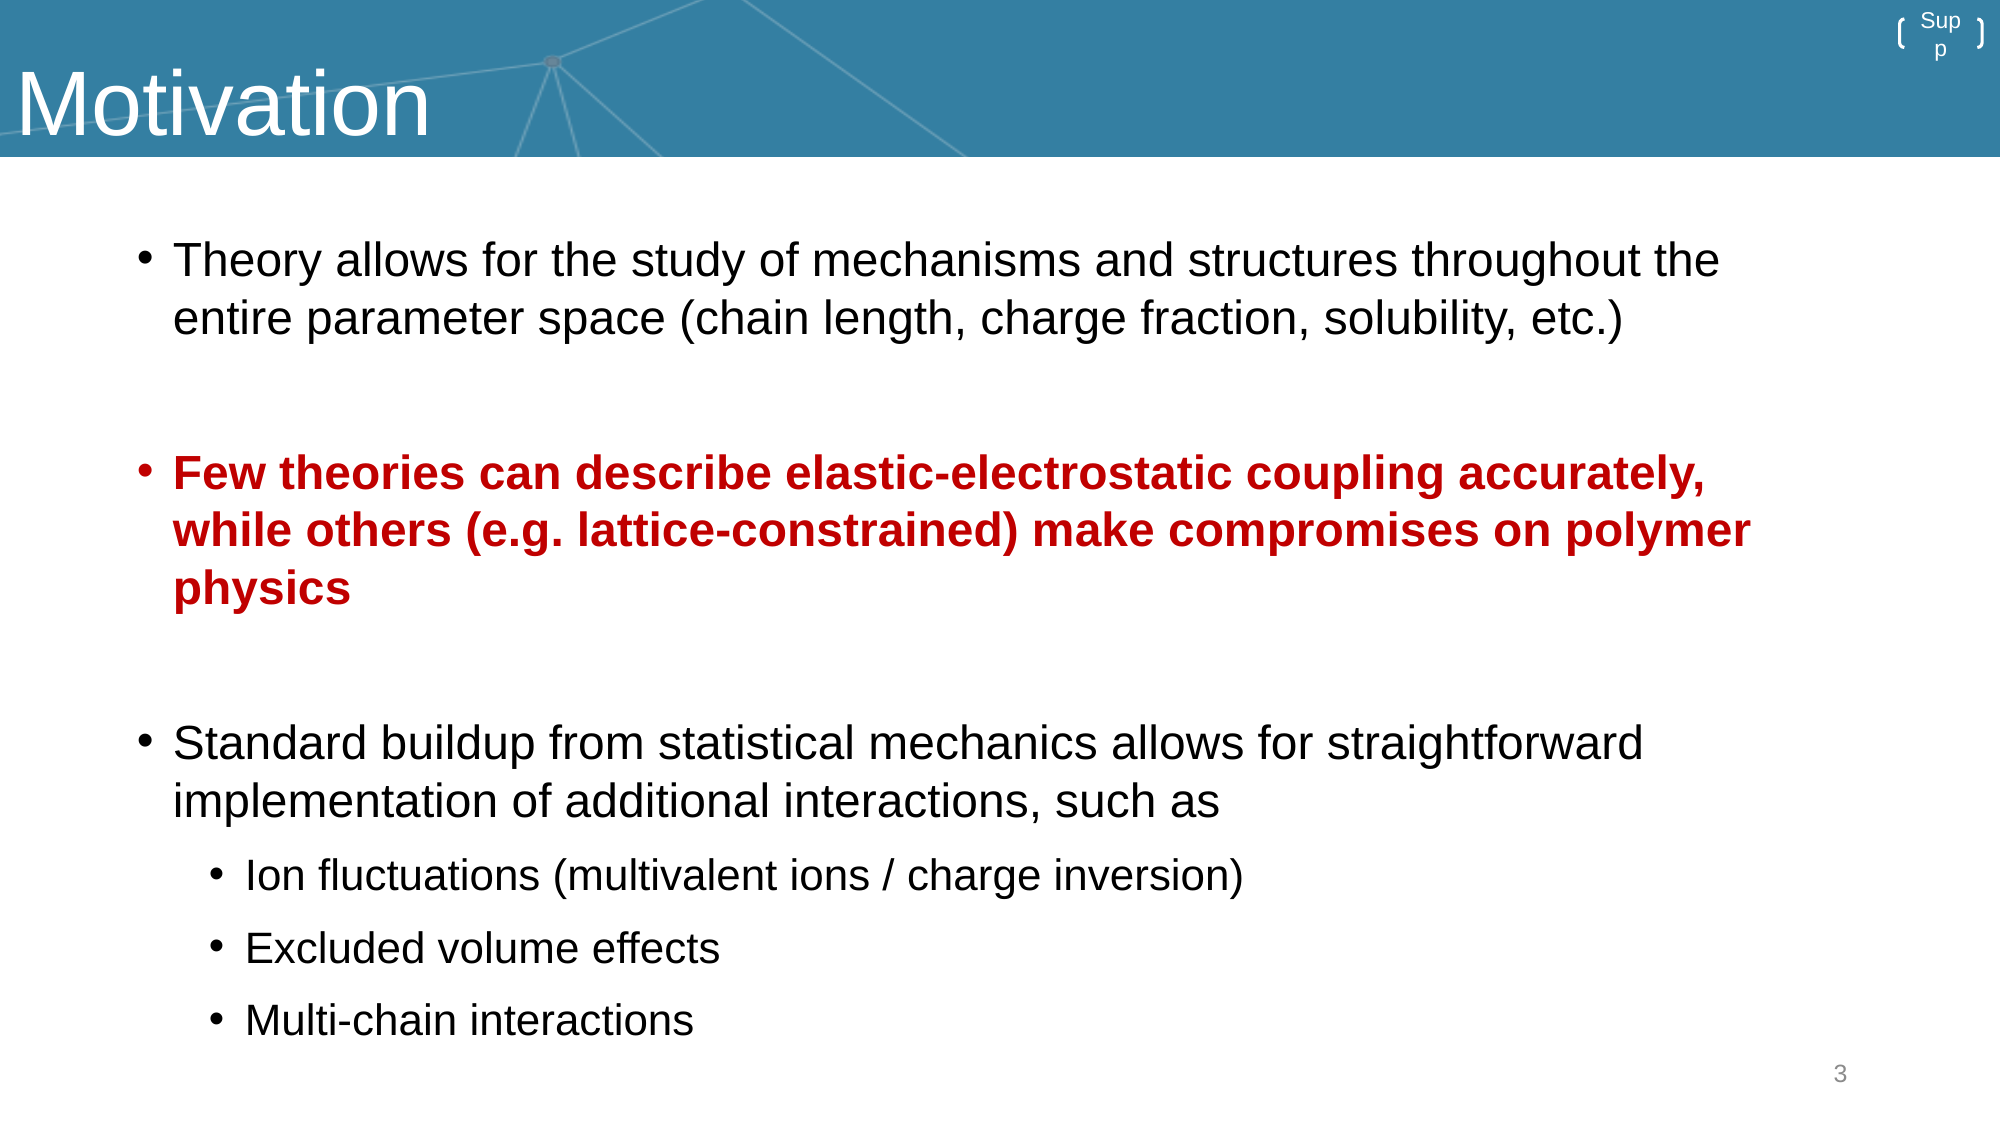

# Motivation
Theory allows for the study of mechanisms and structures throughout the entire parameter space (chain length, charge fraction, solubility, etc.)

Few theories can describe elastic-electrostatic coupling accurately, while others (e.g. lattice-constrained) make compromises on polymer physics

Standard buildup from statistical mechanics allows for straightforward implementation of additional interactions, such as
Ion fluctuations (multivalent ions / charge inversion)
Excluded volume effects
Multi-chain interactions
3